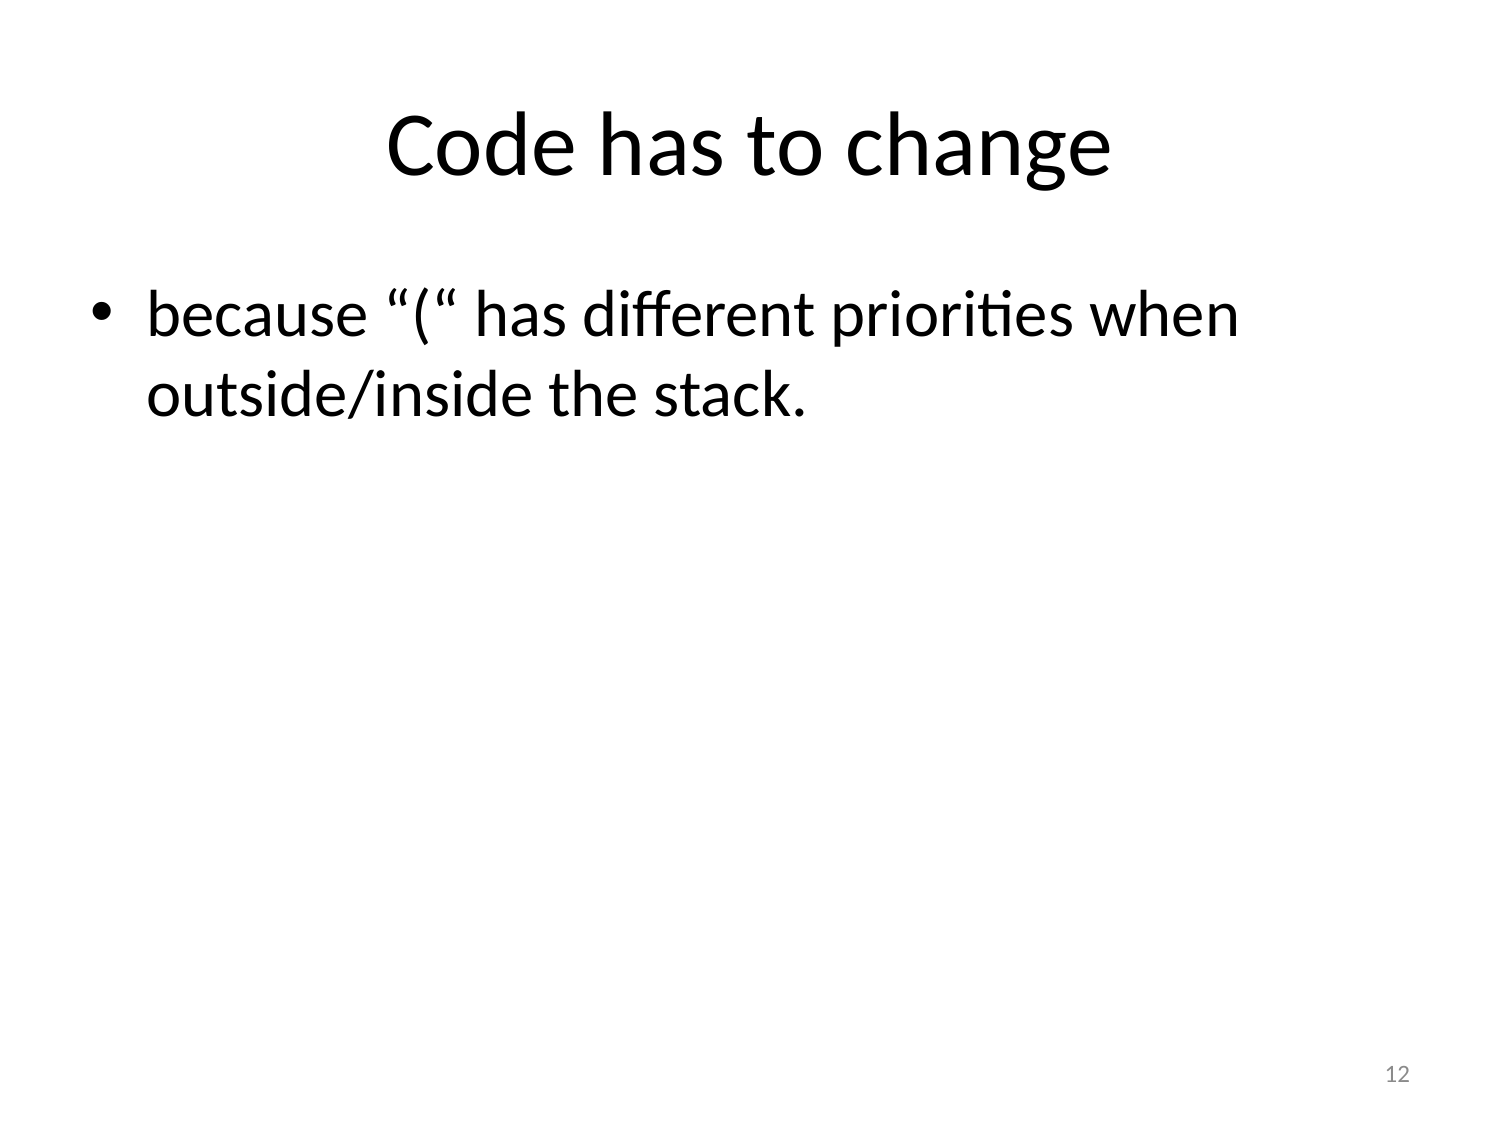

# Code has to change
because “(“ has different priorities when outside/inside the stack.
12